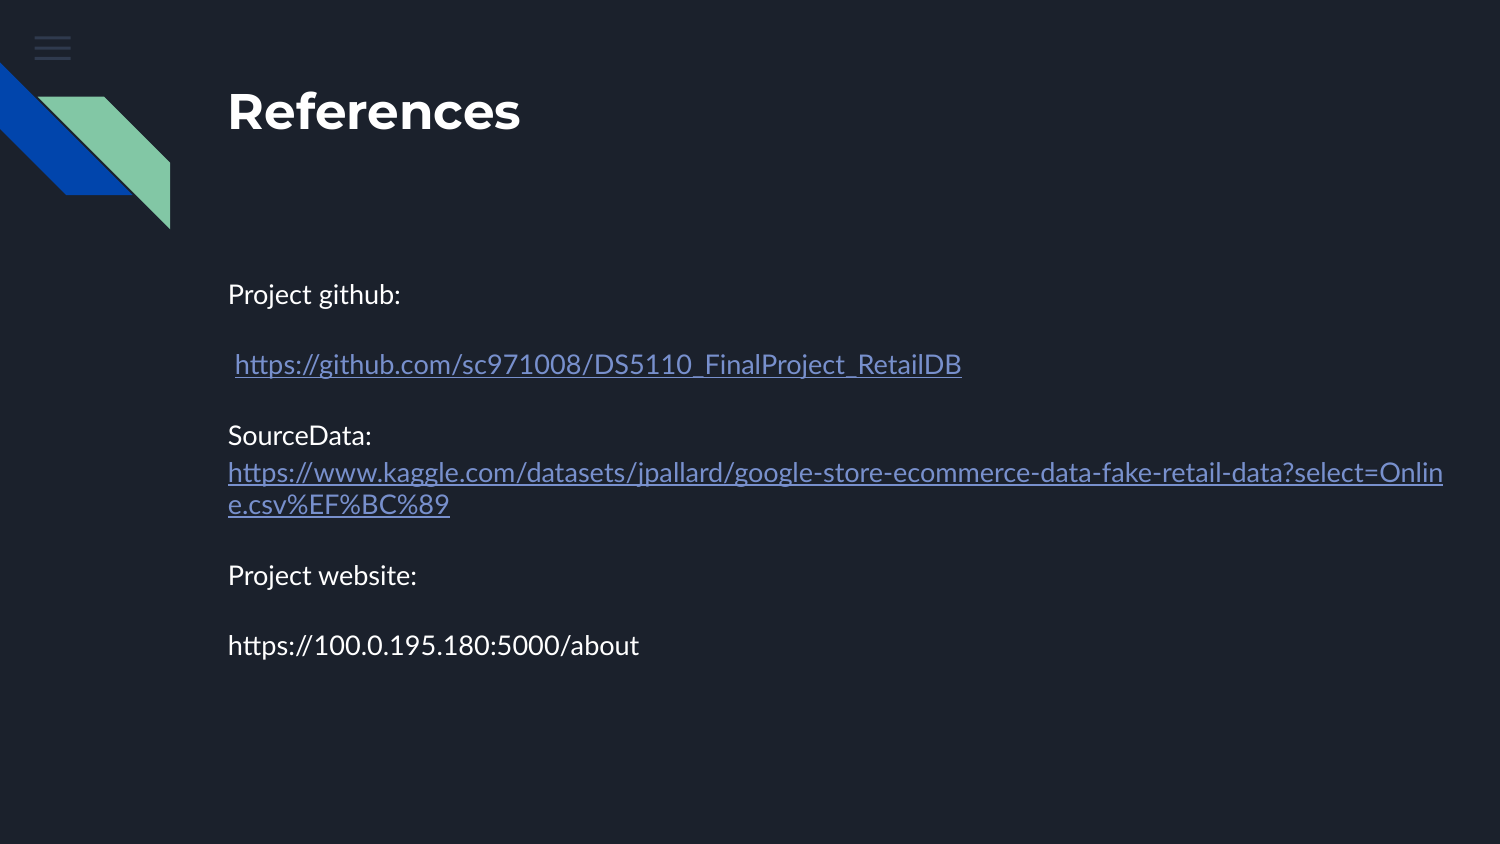

# References
Project github:
 https://github.com/sc971008/DS5110_FinalProject_RetailDB
SourceData: https://www.kaggle.com/datasets/jpallard/google-store-ecommerce-data-fake-retail-data?select=Online.csv%EF%BC%89
Project website:
https://100.0.195.180:5000/about